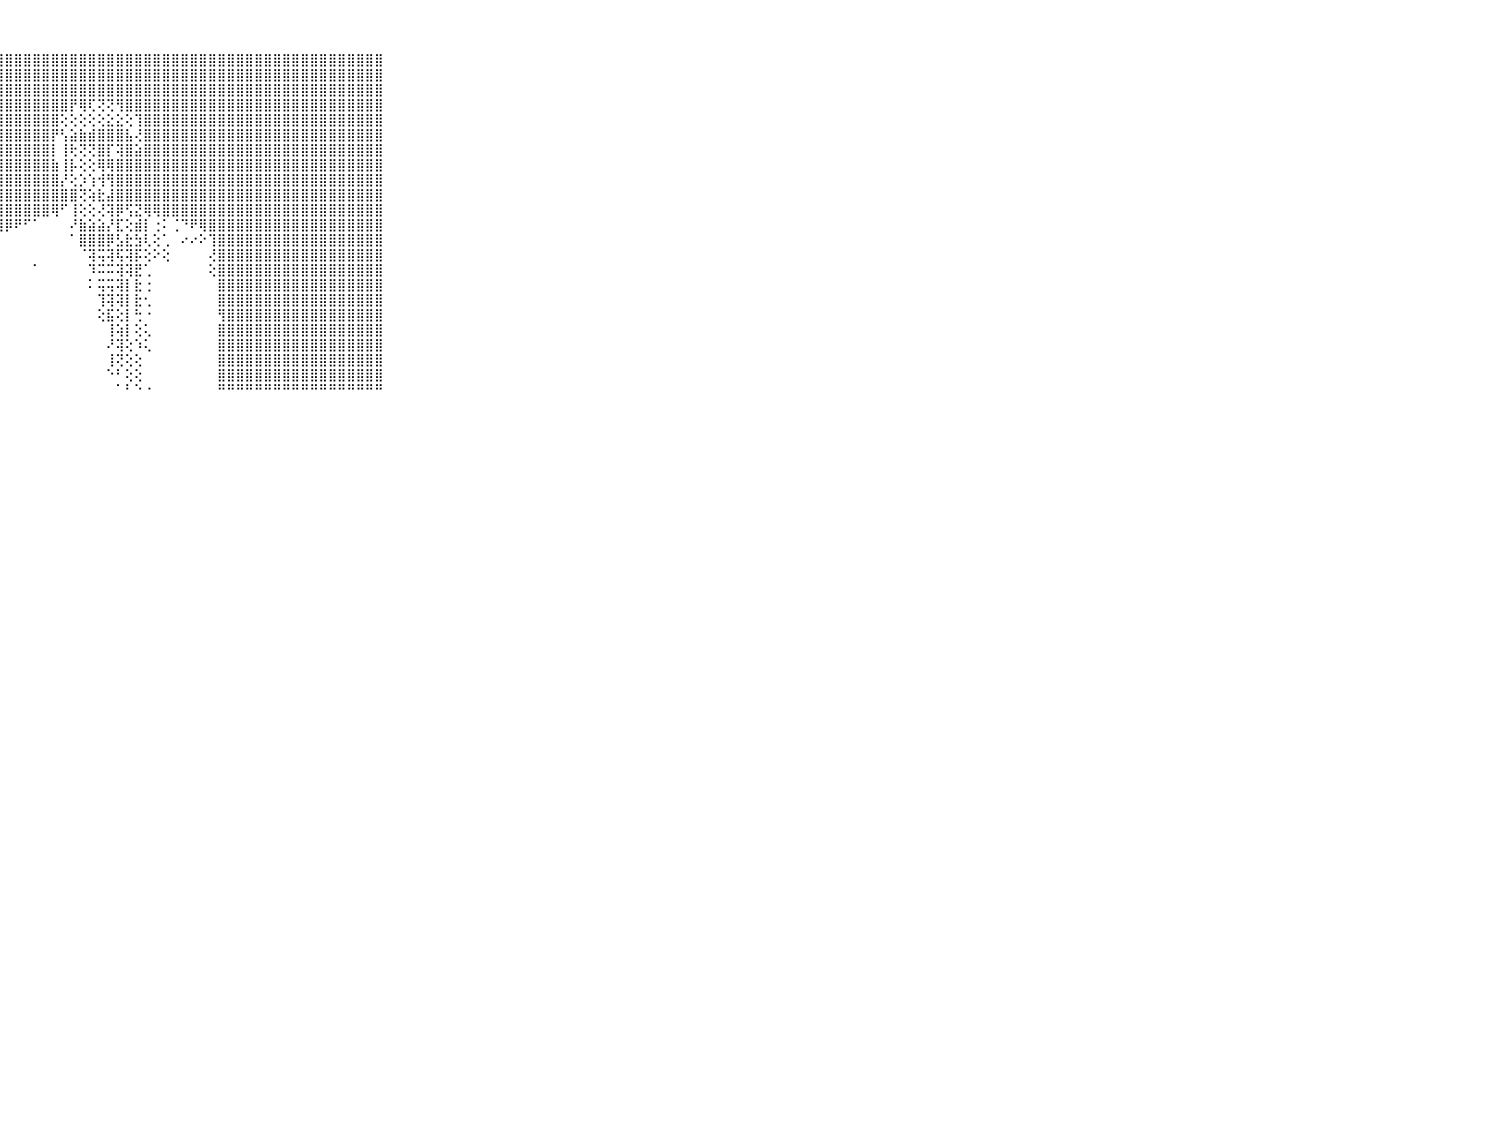

⠀⠀⠀⠀⠀⠀⠀⠀⠀⠀⠀⣿⣿⣿⣿⣿⣿⣿⣿⣿⣿⣿⣿⣿⣿⣿⣿⣿⣿⣿⣿⣿⣿⣿⣿⣿⣿⣿⣿⣿⣿⣿⣿⣿⣿⣿⣿⣿⣿⣿⣿⣿⣿⣿⣿⣿⣿⣿⣿⣿⣿⣿⣿⣿⣿⣿⣿⣿⣿⠀⠀⠀⠀⠀⠀⠀⠀⠀⠀⠀⠀
⠀⠀⠀⠀⠀⠀⠀⠀⠀⠀⠀⣿⣿⣿⣿⣿⣿⣿⣿⣿⣿⣿⣿⣿⣿⣿⣿⣿⣿⣿⣿⣿⣿⣿⣿⣿⣿⣿⣿⣿⣿⣿⣿⣿⣿⣿⣿⣿⣿⣿⣿⣿⣿⣿⣿⣿⣿⣿⣿⣿⣿⣿⣿⣿⣿⣿⣿⣿⣿⠀⠀⠀⠀⠀⠀⠀⠀⠀⠀⠀⠀
⠀⠀⠀⠀⠀⠀⠀⠀⠀⠀⠀⣿⣿⣿⣿⣿⣿⣿⣿⣿⣿⣿⣿⣿⣿⣿⣿⣿⣿⣿⣿⣿⣿⣿⣿⣿⣿⣿⣿⣿⣿⣿⣿⣿⣿⣿⣿⣿⣿⣿⣿⣿⣿⣿⣿⣿⣿⣿⣿⣿⣿⣿⣿⣿⣿⣿⣿⣿⣿⠀⠀⠀⠀⠀⠀⠀⠀⠀⠀⠀⠀
⠀⠀⠀⠀⠀⠀⠀⠀⠀⠀⠀⣿⣿⣿⣿⣿⣿⣿⣿⣿⣿⣿⣿⣿⣿⣿⣿⣿⣿⣿⣿⣿⣿⣿⣿⡟⢿⢏⢝⢝⢻⣿⣿⣿⣿⣿⣿⣿⣿⣿⣿⣿⣿⣿⣿⣿⣿⣿⣿⣿⣿⣿⣿⣿⣿⣿⣿⣿⣿⠀⠀⠀⠀⠀⠀⠀⠀⠀⠀⠀⠀
⠀⠀⠀⠀⠀⠀⠀⠀⠀⠀⠀⣿⣿⣿⣿⣿⣿⣿⣿⣿⣿⣿⣿⣿⣿⣿⣿⣿⣿⣿⣿⣿⣿⣿⢕⢕⢕⢕⢕⣕⣕⢕⢹⣿⣿⣿⣿⣿⣿⣿⣿⣿⣿⣿⣿⣿⣿⣿⣿⣿⣿⣿⣿⣿⣿⣿⣿⣿⣿⠀⠀⠀⠀⠀⠀⠀⠀⠀⠀⠀⠀
⠀⠀⠀⠀⠀⠀⠀⠀⠀⠀⠀⣿⣿⣿⣿⣿⣿⣿⣿⣿⣿⣿⣿⣿⣿⣿⣿⣿⣿⣿⣿⣿⣿⡟⢣⣵⣷⣾⣿⣿⣿⣧⢜⣿⣿⣿⣿⣿⣿⣿⣿⣿⣿⣿⣿⣿⣿⣿⣿⣿⣿⣿⣿⣿⣿⣿⣿⣿⣿⠀⠀⠀⠀⠀⠀⠀⠀⠀⠀⠀⠀
⠀⠀⠀⠀⠀⠀⠀⠀⠀⠀⠀⣿⣿⣿⣿⣿⣿⣿⣿⣿⣿⣿⣿⣿⣿⣿⣿⣿⣿⣿⣿⣿⣿⡇⢸⢗⢝⢝⣿⡏⢽⣿⣵⣿⣿⣿⣿⣿⣿⣿⣿⣿⣿⣿⣿⣿⣿⣿⣿⣿⣿⣿⣿⣿⣿⣿⣿⣿⣿⠀⠀⠀⠀⠀⠀⠀⠀⠀⠀⠀⠀
⠀⠀⠀⠀⠀⠀⠀⠀⠀⠀⠀⣿⣿⣿⣿⣿⣿⣿⣿⣿⣿⣿⣿⣿⣿⣿⣿⣿⣿⣿⣿⣿⣿⣷⢸⡧⢕⢕⢿⢿⣿⣿⣿⣿⣿⣿⣿⣿⣿⣿⣿⣿⣿⣿⣿⣿⣿⣿⣿⣿⣿⣿⣿⣿⣿⣿⣿⣿⣿⠀⠀⠀⠀⠀⠀⠀⠀⠀⠀⠀⠀
⠀⠀⠀⠀⠀⠀⠀⠀⠀⠀⠀⣿⣿⣿⣿⣿⣿⣿⣿⣿⣿⣿⣿⣿⣿⣿⣿⣿⣿⣿⣿⣿⣿⣿⡜⢕⡱⢱⢺⢻⣿⣿⣿⣿⣿⣿⣿⣿⣿⣿⣿⣿⣿⣿⣿⣿⣿⣿⣿⣿⣿⣿⣿⣿⣿⣿⣿⣿⣿⠀⠀⠀⠀⠀⠀⠀⠀⠀⠀⠀⠀
⠀⠀⠀⠀⠀⠀⠀⠀⠀⠀⠀⣿⣿⣿⣿⣿⣿⣿⣿⣿⣿⣿⣿⣿⣿⣿⣿⣿⣿⣿⣿⣿⣿⣿⣿⣿⢝⢵⣗⣼⣿⣿⣿⣿⣿⣿⣿⣿⣿⣿⣿⣿⣿⣿⣿⣿⣿⣿⣿⣿⣿⣿⣿⣿⣿⣿⣿⣿⣿⠀⠀⠀⠀⠀⠀⠀⠀⠀⠀⠀⠀
⠀⠀⠀⠀⠀⠀⠀⠀⠀⠀⠀⣿⣿⣿⣿⣿⣿⣿⣿⣿⣿⣿⣿⣿⣿⣿⣿⣿⣿⣿⣿⣿⣿⢿⠋⢸⢕⢕⢜⢽⡿⢫⣝⢿⢿⣿⣿⣿⣿⣿⣿⣿⣿⣿⣿⣿⣿⣿⣿⣿⣿⣿⣿⣿⣿⣿⣿⣿⣿⠀⠀⠀⠀⠀⠀⠀⠀⠀⠀⠀⠀
⠀⠀⠀⠀⠀⠀⠀⠀⠀⠀⠀⣿⣿⣿⣿⣿⣿⣿⣿⣿⣿⣿⣿⣿⣿⣿⣿⣿⡿⠟⠋⠁⠀⠀⠀⠜⣷⣵⣵⡜⣏⢕⣾⡇⢐⠅⢈⠙⠟⢿⣿⣿⣿⣿⣿⣿⣿⣿⣿⣿⣿⣿⣿⣿⣿⣿⣿⣿⣿⠀⠀⠀⠀⠀⠀⠀⠀⠀⠀⠀⠀
⠀⠀⠀⠀⠀⠀⠀⠀⠀⠀⠀⣿⣿⣿⣿⣿⣿⣿⣿⣿⣿⣿⣿⣿⣿⡿⠙⠁⠀⠀⠀⠀⠀⠀⠀⠁⣿⣿⣿⡿⣣⣗⣳⢇⢕⢁⠀⠔⠔⠕⢹⣿⣿⣿⣿⣿⣿⣿⣿⣿⣿⣿⣿⣿⣿⣿⣿⣿⣿⠀⠀⠀⠀⠀⠀⠀⠀⠀⠀⠀⠀
⠀⠀⠀⠀⠀⠀⠀⠀⠀⠀⠀⣿⣿⣿⣿⣿⣿⣿⣿⣿⣿⣿⣿⣿⣿⢕⠀⠀⠀⠀⠀⠀⠀⠀⠀⠀⠈⢽⢭⢽⢯⢽⡯⢕⠕⢕⠀⠀⠀⠀⢜⣿⣿⣿⣿⣿⣿⣿⣿⣿⣿⣿⣿⣿⣿⣿⣿⣿⣿⠀⠀⠀⠀⠀⠀⠀⠀⠀⠀⠀⠀
⠀⠀⠀⠀⠀⠀⠀⠀⠀⠀⠀⣿⣿⣿⣿⣿⣿⣿⣿⣿⣿⣿⣿⣿⡟⠁⠀⠀⠀⠀⠀⠁⠀⠀⠀⠀⠀⠹⠭⠭⢽⢽⣟⢁⠀⠀⠀⠀⠀⠀⢕⣿⣿⣿⣿⣿⣿⣿⣿⣿⣿⣿⣿⣿⣿⣿⣿⣿⣿⠀⠀⠀⠀⠀⠀⠀⠀⠀⠀⠀⠀
⠀⠀⠀⠀⠀⠀⠀⠀⠀⠀⠀⣿⣿⣿⣿⣿⣿⣿⣿⣿⣿⣿⣿⣿⡷⠀⠀⠀⠀⠀⠀⠀⠀⠀⠀⠀⠀⠅⢭⢭⢽⡇⣗⢐⠀⠀⠀⠀⠀⠀⠀⣿⣿⣿⣿⣿⣿⣿⣿⣿⣿⣿⣿⣿⣿⣿⣿⣿⣿⠀⠀⠀⠀⠀⠀⠀⠀⠀⠀⠀⠀
⠀⠀⠀⠀⠀⠀⠀⠀⠀⠀⠀⣿⣿⣿⣿⣿⣿⣿⣿⣿⣿⣿⣿⣿⡇⠀⠀⠀⠀⠀⠀⠀⠀⠀⠀⠀⠀⠀⢹⢽⢽⡇⣗⢂⠀⠀⠀⠀⠀⠀⠀⣿⣿⣿⣿⣿⣿⣿⣿⣿⣿⣿⣿⣿⣿⣿⣿⣿⣿⠀⠀⠀⠀⠀⠀⠀⠀⠀⠀⠀⠀
⠀⠀⠀⠀⠀⠀⠀⠀⠀⠀⠀⣿⣿⣿⣿⣿⣿⣿⣿⣿⣿⣿⣿⣿⠑⠀⠀⠀⠀⠀⠀⠀⠀⠀⠀⠀⠀⠀⢕⣯⢕⡇⢓⠐⠀⠀⠀⠀⠀⠀⠀⢻⣿⣿⣿⣿⣿⣿⣿⣿⣿⣿⣿⣿⣿⣿⣿⣿⣿⠀⠀⠀⠀⠀⠀⠀⠀⠀⠀⠀⠀
⠀⠀⠀⠀⠀⠀⠀⠀⠀⠀⠀⣿⣿⣿⣿⣿⣿⣿⣿⣿⣿⣿⣿⡇⠀⠀⠀⠀⠀⠀⠀⠀⠀⠀⠀⠀⠀⠀⠀⢸⢵⡇⢕⢅⠀⠀⠀⠀⠀⠀⠀⣿⣿⣿⣿⣿⣿⣿⣿⣿⣿⣿⣿⣿⣿⣿⣿⣿⣿⠀⠀⠀⠀⠀⠀⠀⠀⠀⠀⠀⠀
⠀⠀⠀⠀⠀⠀⠀⠀⠀⠀⠀⣿⣿⣿⣿⣿⣿⣿⣿⣿⣿⣿⣿⠑⠀⠀⠀⠀⠀⠀⠀⠀⠀⠀⠀⠀⠀⠀⠀⠜⢽⢕⠱⢅⠀⠀⠀⠀⠀⠀⠀⣿⣿⣿⣿⣿⣿⣿⣿⣿⣿⣿⣿⣿⣿⣿⣿⣿⣿⠀⠀⠀⠀⠀⠀⠀⠀⠀⠀⠀⠀
⠀⠀⠀⠀⠀⠀⠀⠀⠀⠀⠀⣿⣿⣿⣿⣿⣿⣿⣿⣿⣿⣿⡟⠀⠀⠀⠀⠀⠀⠀⠀⠀⠀⠀⠀⠀⠀⠀⠀⢸⢝⢕⢕⠀⠀⠀⠀⠀⠀⠀⠀⣿⣿⣿⣿⣿⣿⣿⣿⣿⣿⣿⣿⣿⣿⣿⣿⣿⣿⠀⠀⠀⠀⠀⠀⠀⠀⠀⠀⠀⠀
⠀⠀⠀⠀⠀⠀⠀⠀⠀⠀⠀⣿⣿⣿⣿⣿⣿⣿⣿⣿⣿⣿⡇⠀⠀⠀⠀⠀⠀⠀⠀⠀⠀⠀⠀⠀⠀⠀⠀⠑⠃⢕⢕⠀⠀⠀⠀⠀⠀⠀⠀⣿⣿⣿⣿⣿⣿⣿⣿⣿⣿⣿⣿⣿⣿⣿⣿⣿⣿⠀⠀⠀⠀⠀⠀⠀⠀⠀⠀⠀⠀
⠀⠀⠀⠀⠀⠀⠀⠀⠀⠀⠀⠛⠛⠛⠛⠛⠛⠛⠛⠛⠛⠛⠃⠀⠀⠀⠀⠀⠀⠀⠀⠀⠀⠀⠀⠀⠀⠀⠀⠀⠁⠃⠑⠐⠀⠀⠀⠀⠀⠀⠀⠛⠛⠛⠛⠛⠛⠛⠛⠛⠛⠛⠛⠛⠛⠛⠛⠛⠛⠀⠀⠀⠀⠀⠀⠀⠀⠀⠀⠀⠀